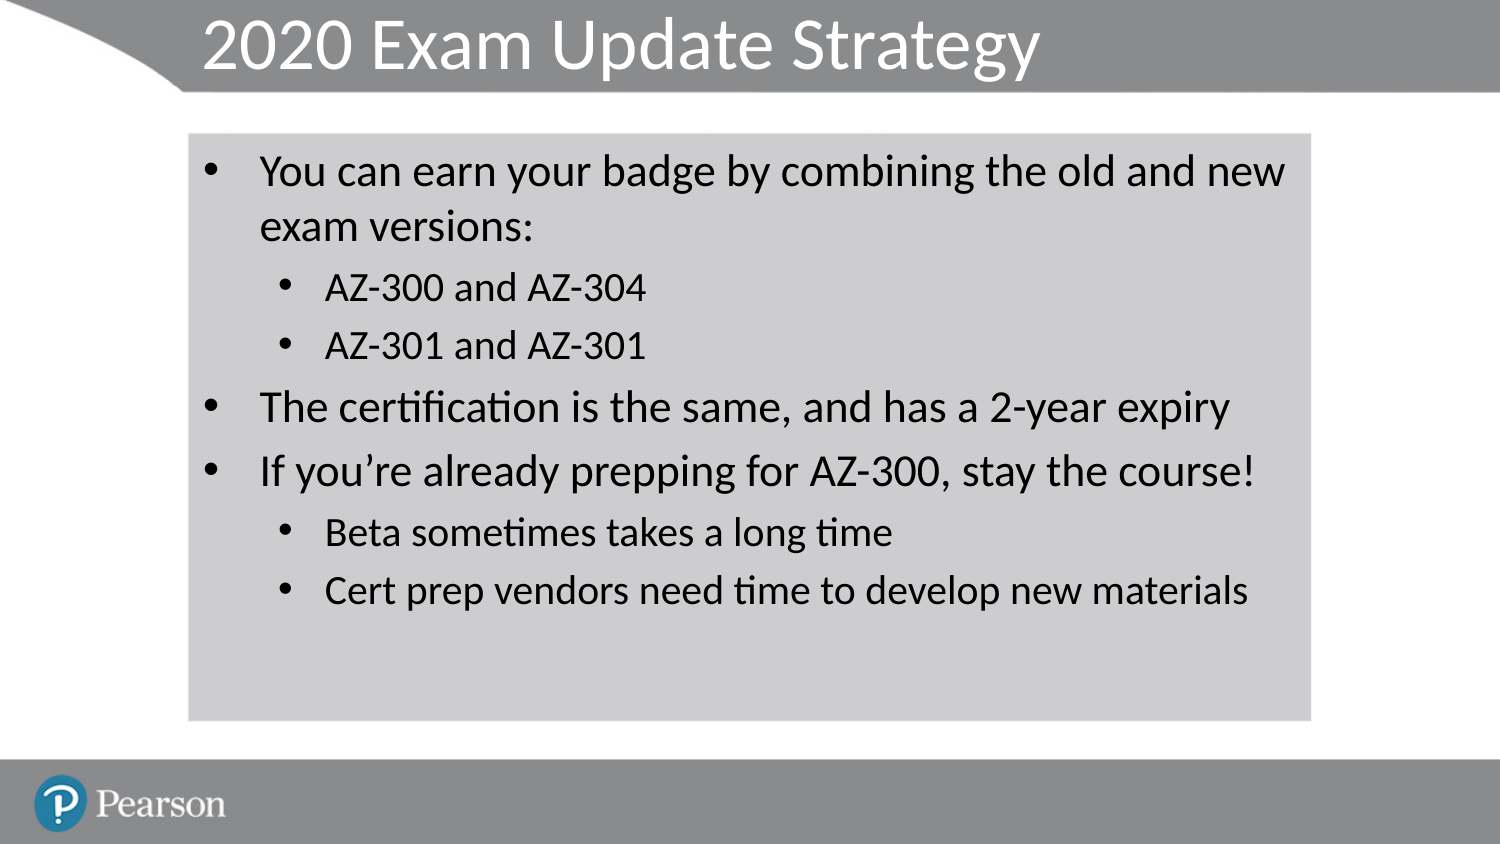

# 2020 Exam Update Strategy
You can earn your badge by combining the old and new exam versions:
AZ-300 and AZ-304
AZ-301 and AZ-301
The certification is the same, and has a 2-year expiry
If you’re already prepping for AZ-300, stay the course!
Beta sometimes takes a long time
Cert prep vendors need time to develop new materials